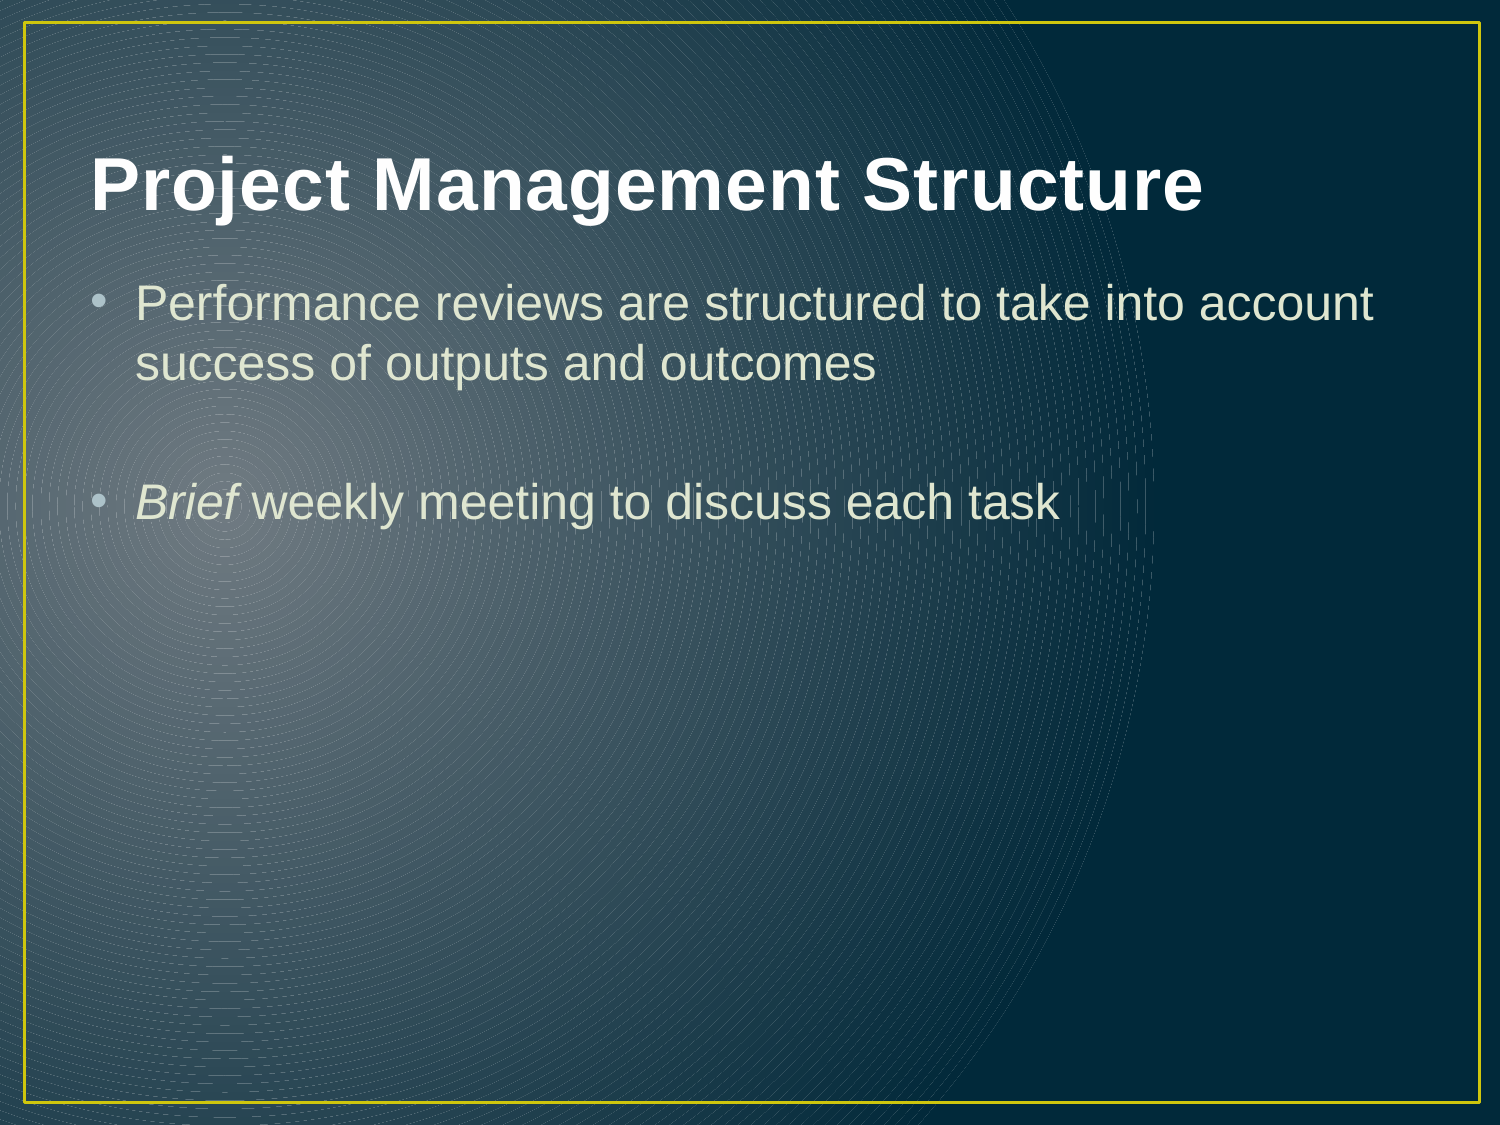

# Project Management Structure
Performance reviews are structured to take into account success of outputs and outcomes

Brief weekly meeting to discuss each task